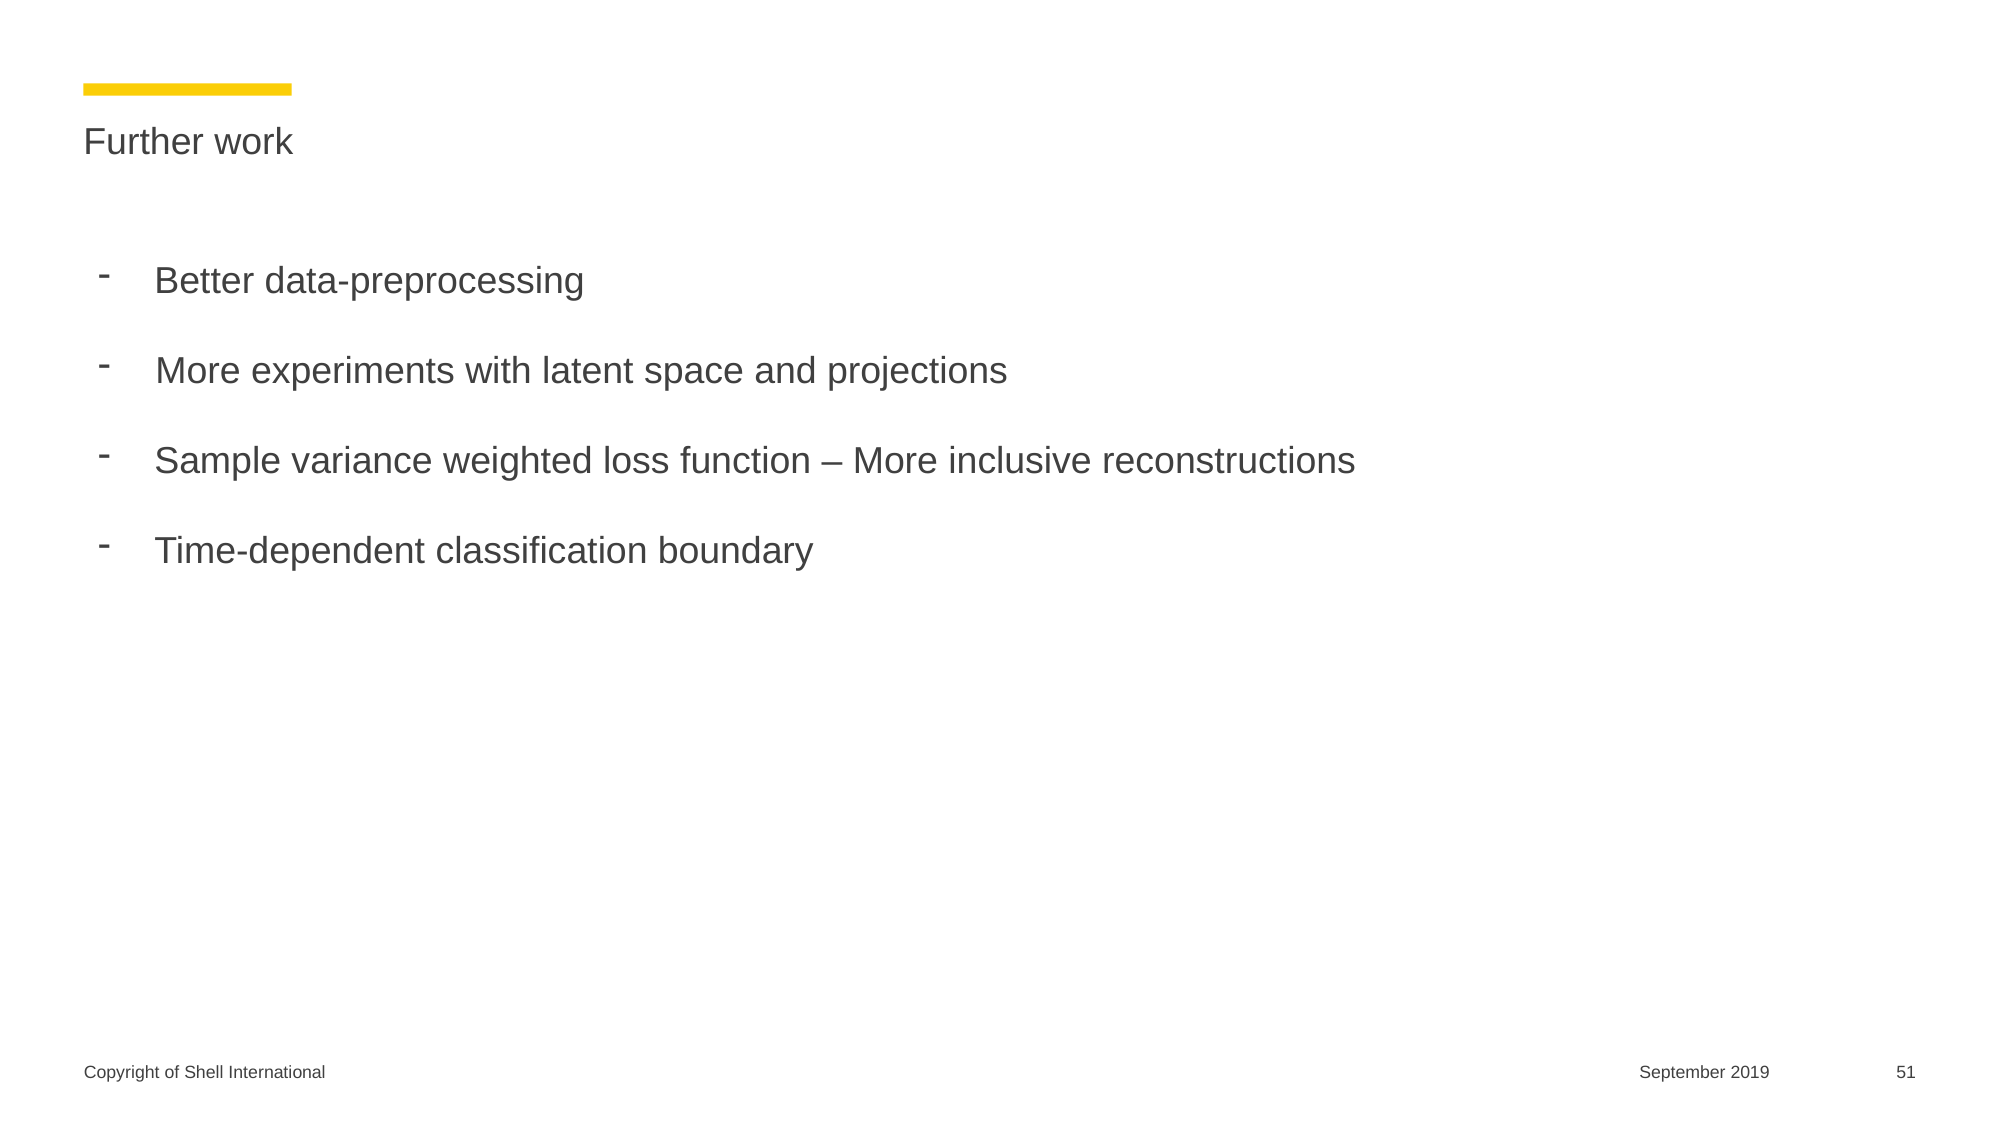

# Further work

Better data-preprocessing

 More experiments with latent space and projections

Sample variance weighted loss function – More inclusive reconstructions

Time-dependent classification boundary

51
September 2019